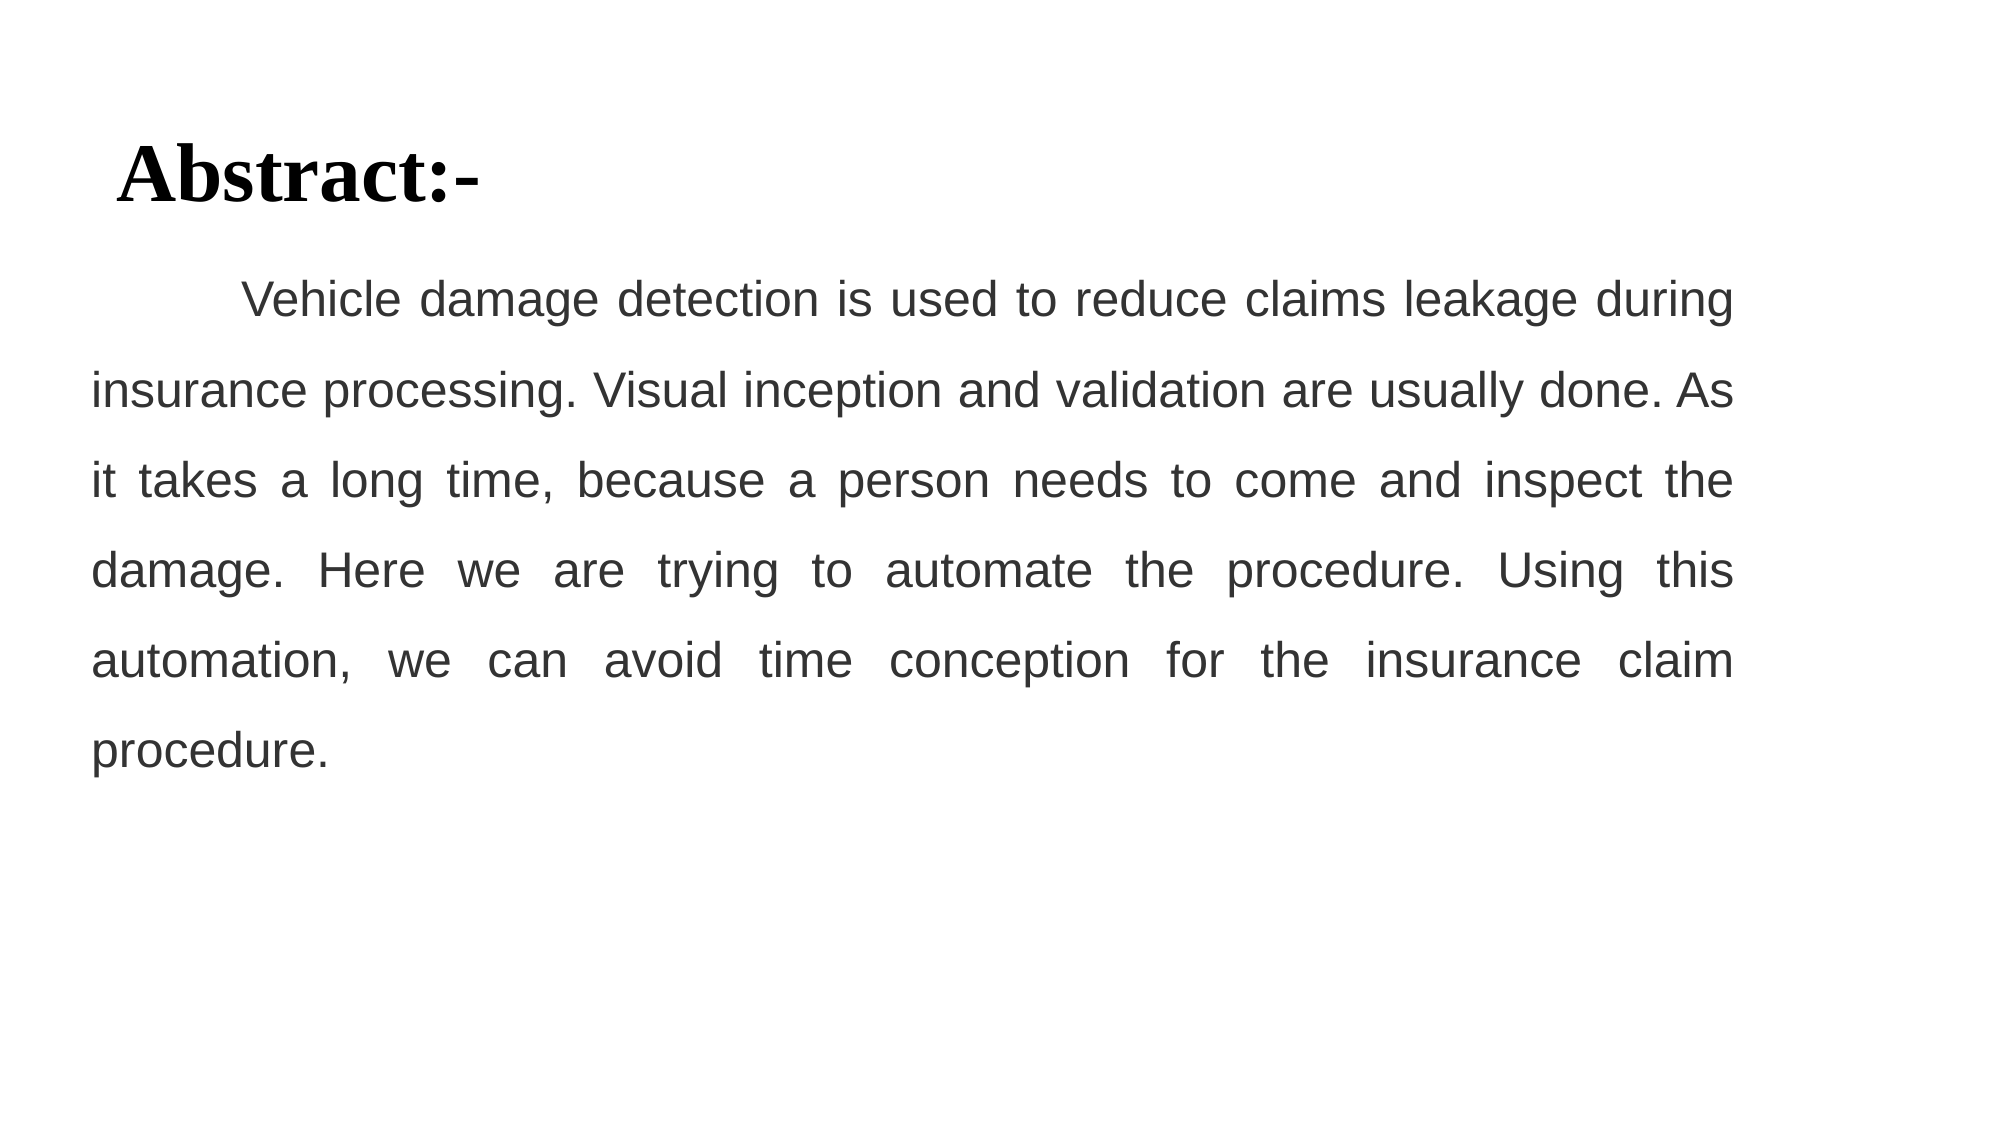

# Abstract:-
	Vehicle damage detection is used to reduce claims leakage during insurance processing. Visual inception and validation are usually done. As it takes a long time, because a person needs to come and inspect the damage. Here we are trying to automate the procedure. Using this automation, we can avoid time conception for the insurance claim procedure.